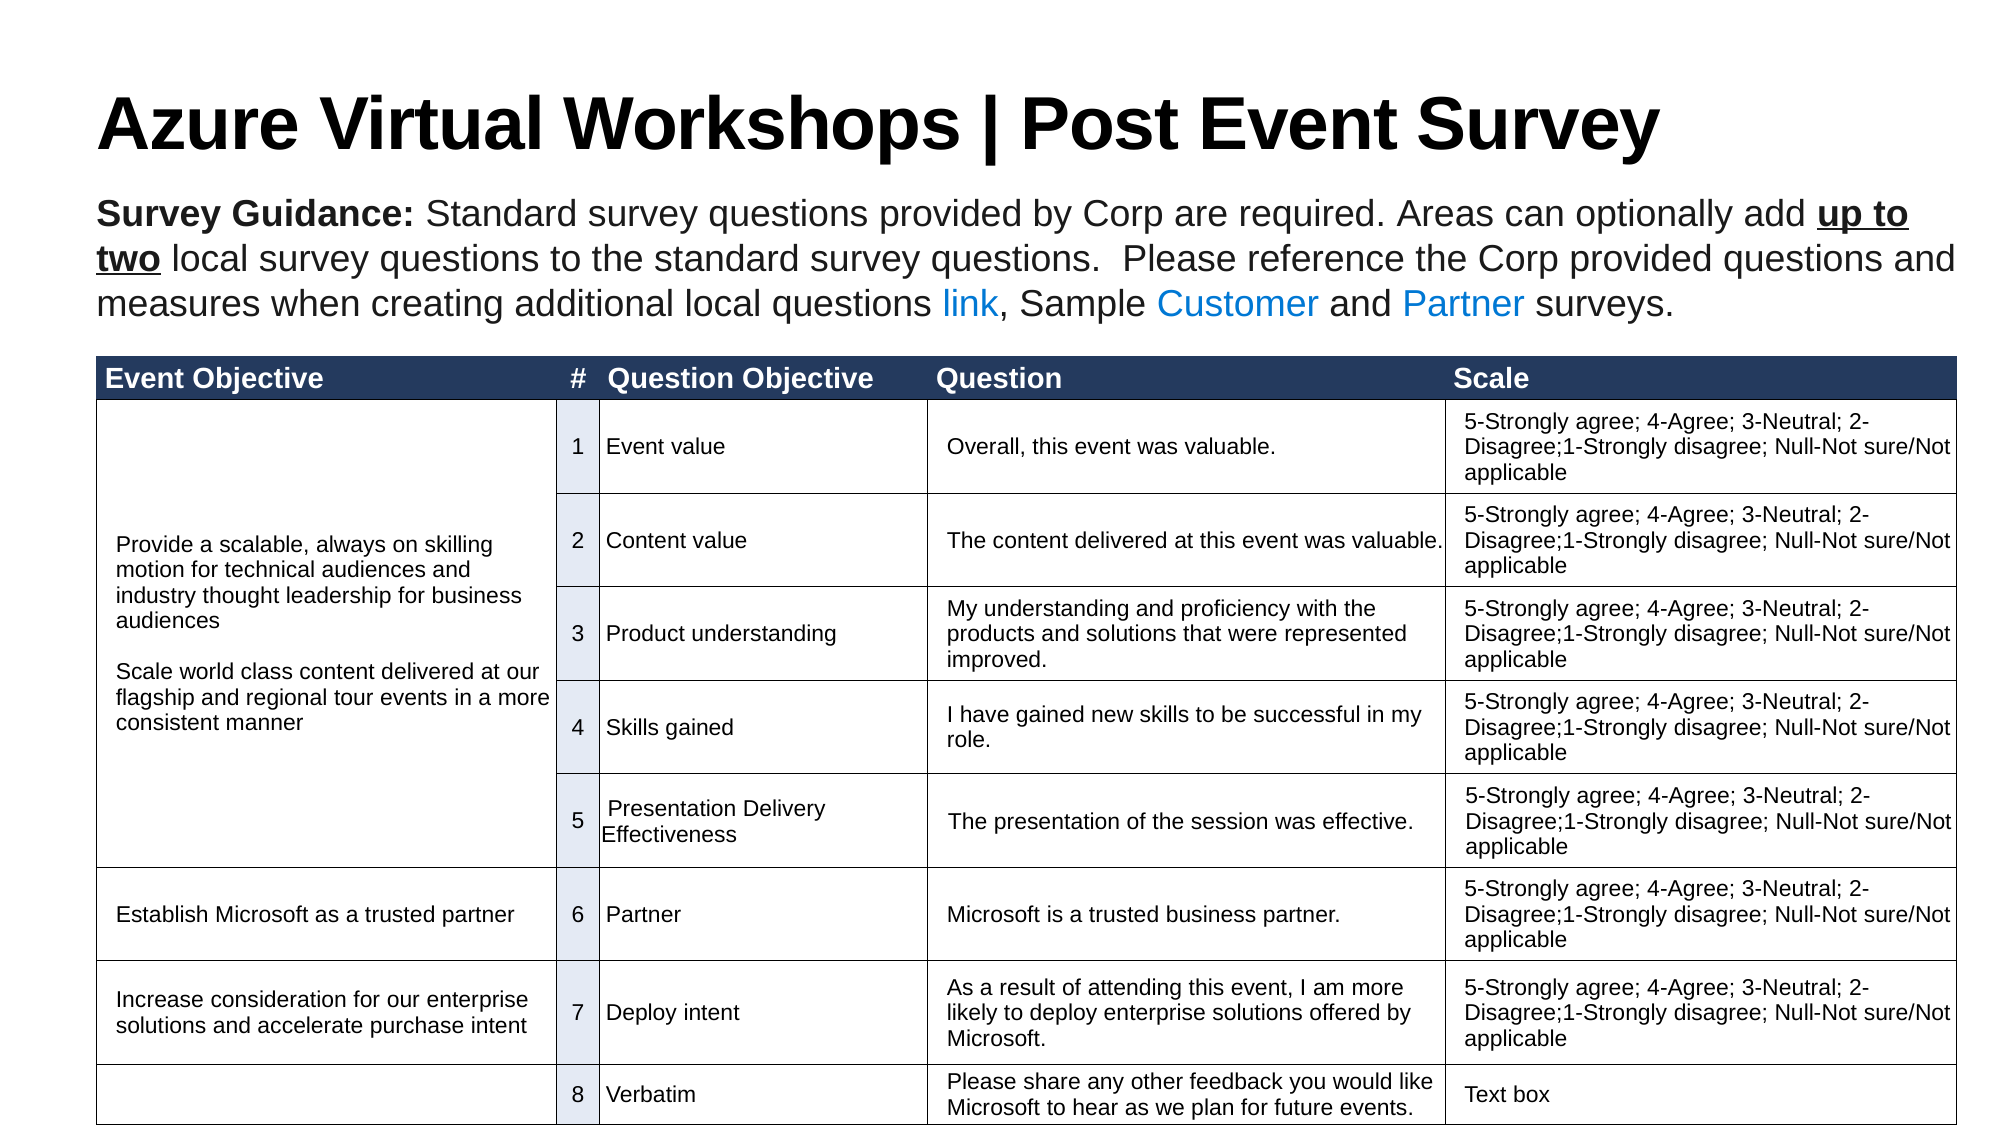

# Azure Virtual Workshops | Post Event Survey

Survey Guidance: Standard survey questions provided by Corp are required. Areas can optionally add up to two local survey questions to the standard survey questions.  Please reference the Corp provided questions and measures when creating additional local questions link, Sample Customer and Partner surveys.

| Event Objective | # | Question Objective | Question | Scale |
| --- | --- | --- | --- | --- |
| Provide a scalable, always on skilling motion for technical audiences and industry thought leadership for business audiences Scale world class content delivered at our flagship and regional tour events in a more consistent manner | 1 | Event value | Overall, this event was valuable. | 5-Strongly agree; 4-Agree; 3-Neutral; 2-Disagree;1-Strongly disagree; Null-Not sure/Not applicable |
|  | 2 | Content value | The content delivered at this event was valuable. | 5-Strongly agree; 4-Agree; 3-Neutral; 2-Disagree;1-Strongly disagree; Null-Not sure/Not applicable |
|  | 3 | Product understanding | My understanding and proficiency with the products and solutions that were represented improved. | 5-Strongly agree; 4-Agree; 3-Neutral; 2-Disagree;1-Strongly disagree; Null-Not sure/Not applicable |
|  | 4 | Skills gained | I have gained new skills to be successful in my role. | 5-Strongly agree; 4-Agree; 3-Neutral; 2-Disagree;1-Strongly disagree; Null-Not sure/Not applicable |
|  | 5 | Presentation Delivery Effectiveness | The presentation of the session was effective. | 5-Strongly agree; 4-Agree; 3-Neutral; 2-Disagree;1-Strongly disagree; Null-Not sure/Not applicable |
| Establish Microsoft as a trusted partner | 6 | Partner | Microsoft is a trusted business partner. | 5-Strongly agree; 4-Agree; 3-Neutral; 2-Disagree;1-Strongly disagree; Null-Not sure/Not applicable |
| Increase consideration for our enterprise solutions and accelerate purchase intent | 7 | Deploy intent | As a result of attending this event, I am more likely to deploy enterprise solutions offered by Microsoft. | 5-Strongly agree; 4-Agree; 3-Neutral; 2-Disagree;1-Strongly disagree; Null-Not sure/Not applicable |
|  | 8 | Verbatim | Please share any other feedback you would like Microsoft to hear as we plan for future events. | Text box |